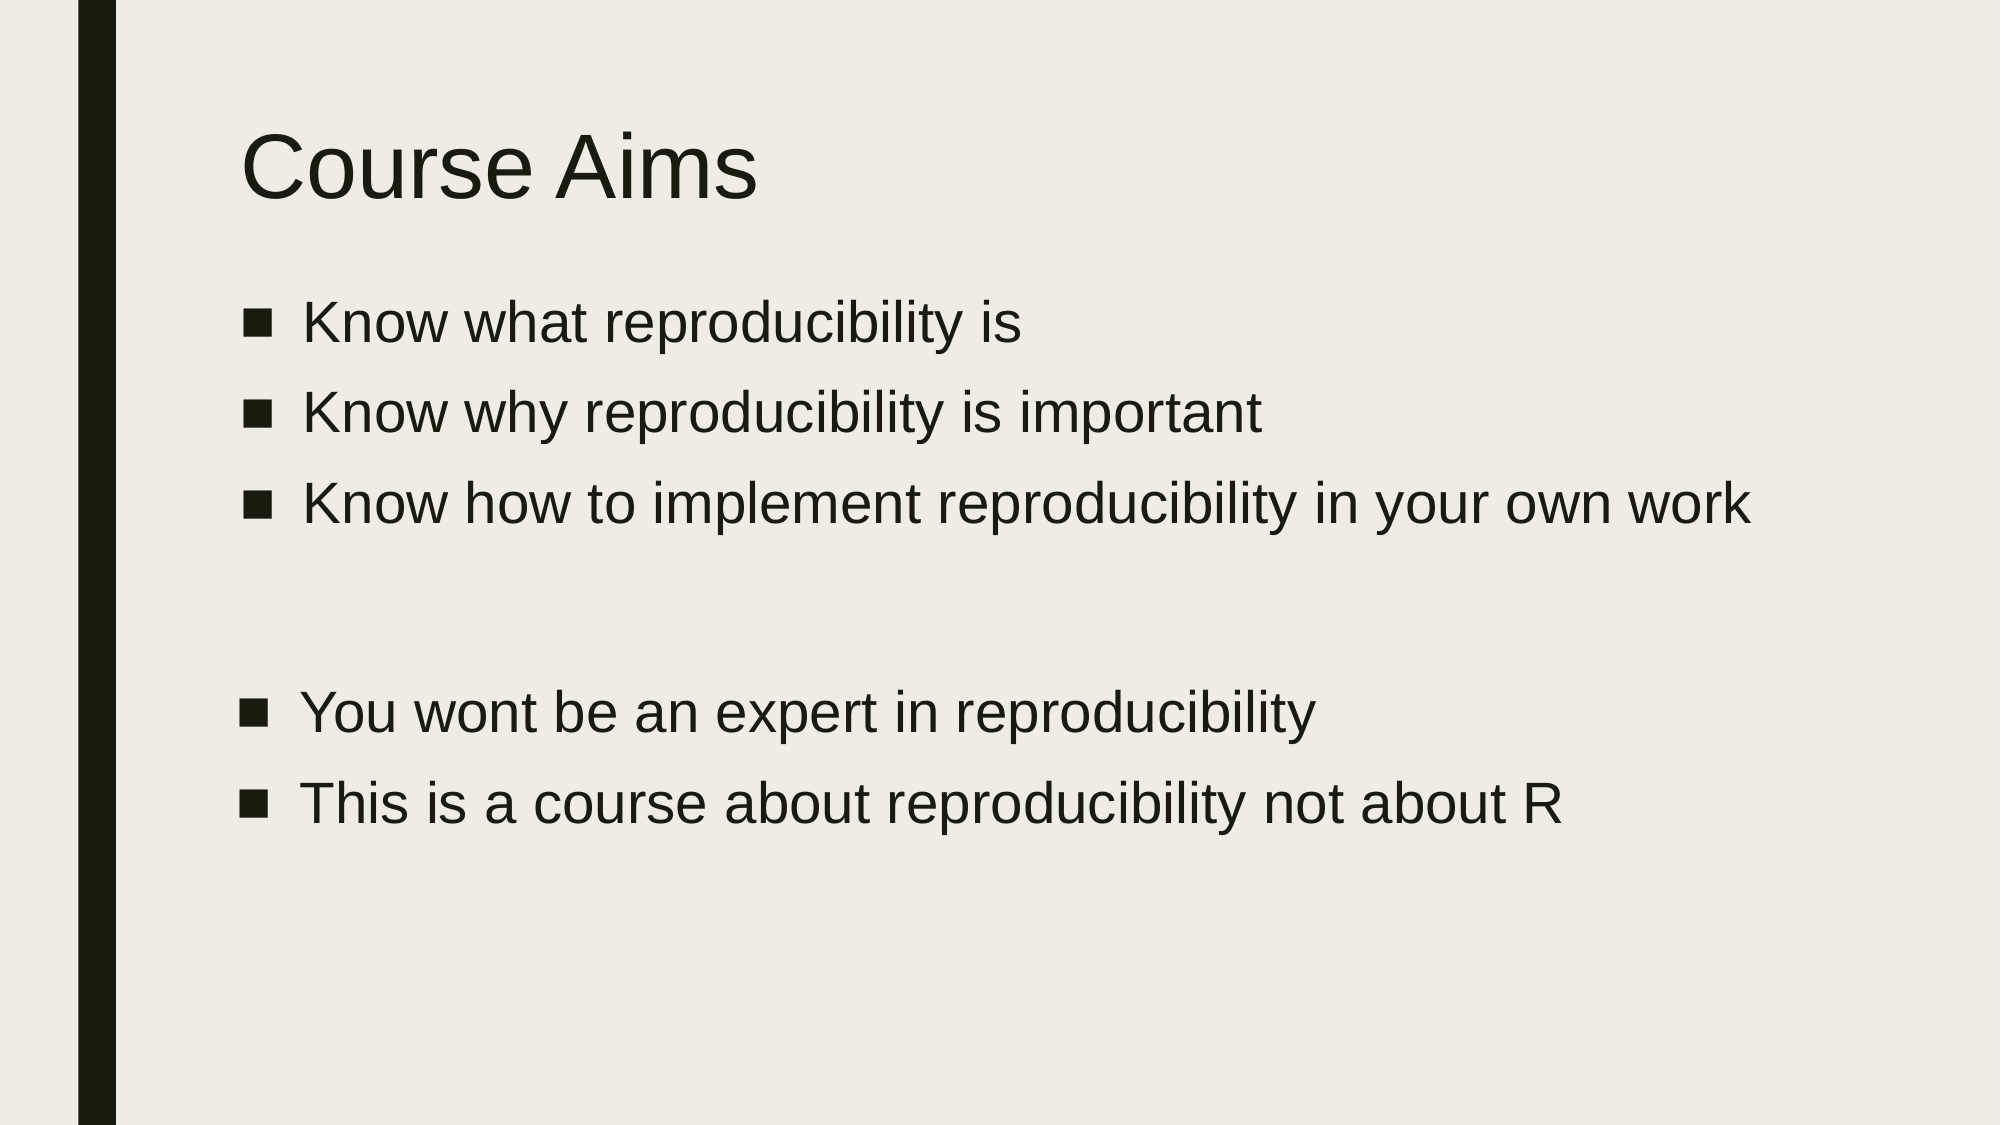

# Course Aims
Know what reproducibility is
Know why reproducibility is important
Know how to implement reproducibility in your own work

You wont be an expert in reproducibility
This is a course about reproducibility not about R